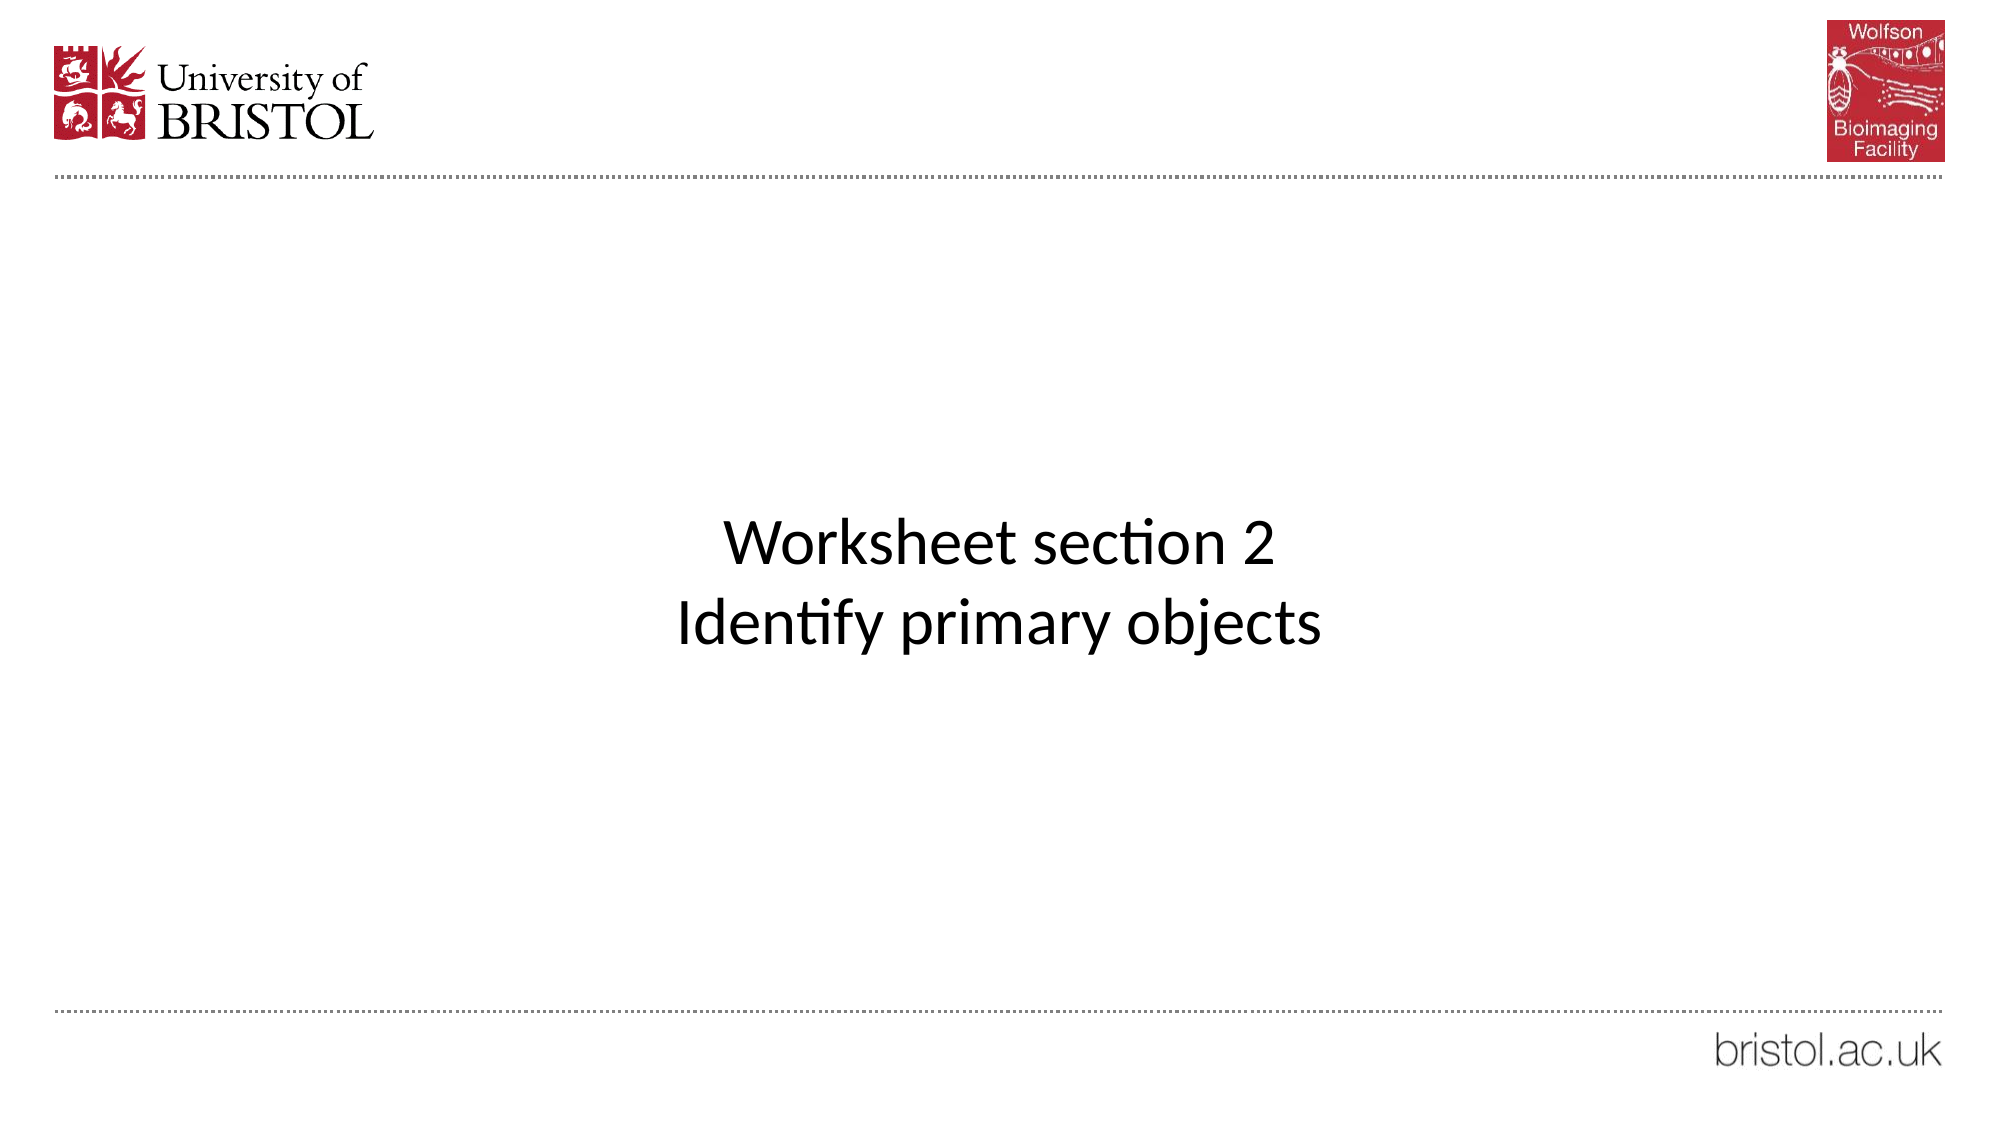

#
Worksheet section 2
Identify primary objects